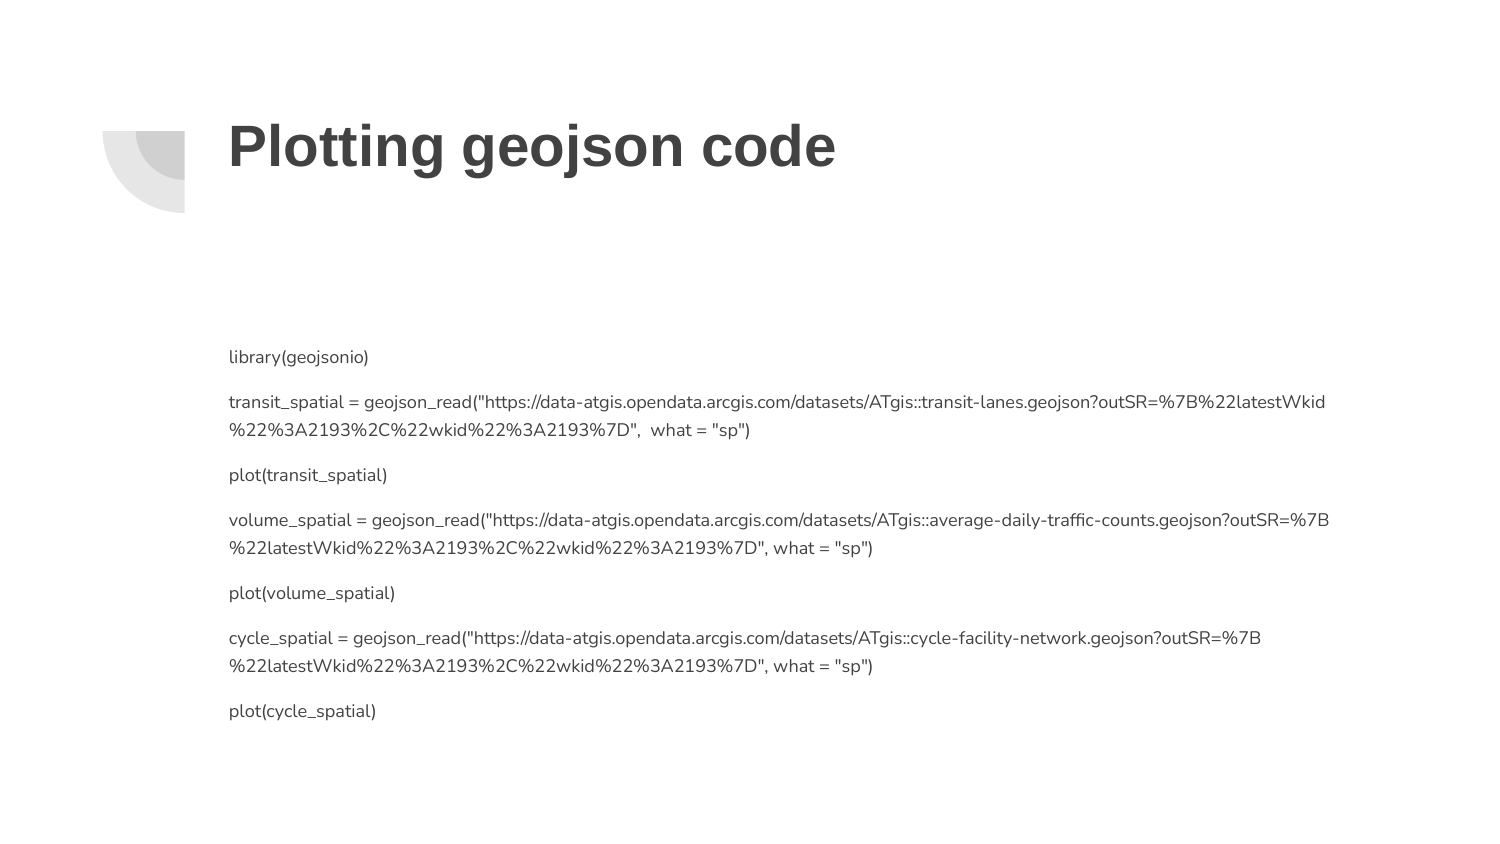

# Plotting geojson code
library(geojsonio)
transit_spatial = geojson_read("https://data-atgis.opendata.arcgis.com/datasets/ATgis::transit-lanes.geojson?outSR=%7B%22latestWkid%22%3A2193%2C%22wkid%22%3A2193%7D",  what = "sp")
plot(transit_spatial)
volume_spatial = geojson_read("https://data-atgis.opendata.arcgis.com/datasets/ATgis::average-daily-traffic-counts.geojson?outSR=%7B%22latestWkid%22%3A2193%2C%22wkid%22%3A2193%7D", what = "sp")
plot(volume_spatial)
cycle_spatial = geojson_read("https://data-atgis.opendata.arcgis.com/datasets/ATgis::cycle-facility-network.geojson?outSR=%7B%22latestWkid%22%3A2193%2C%22wkid%22%3A2193%7D", what = "sp")
plot(cycle_spatial)